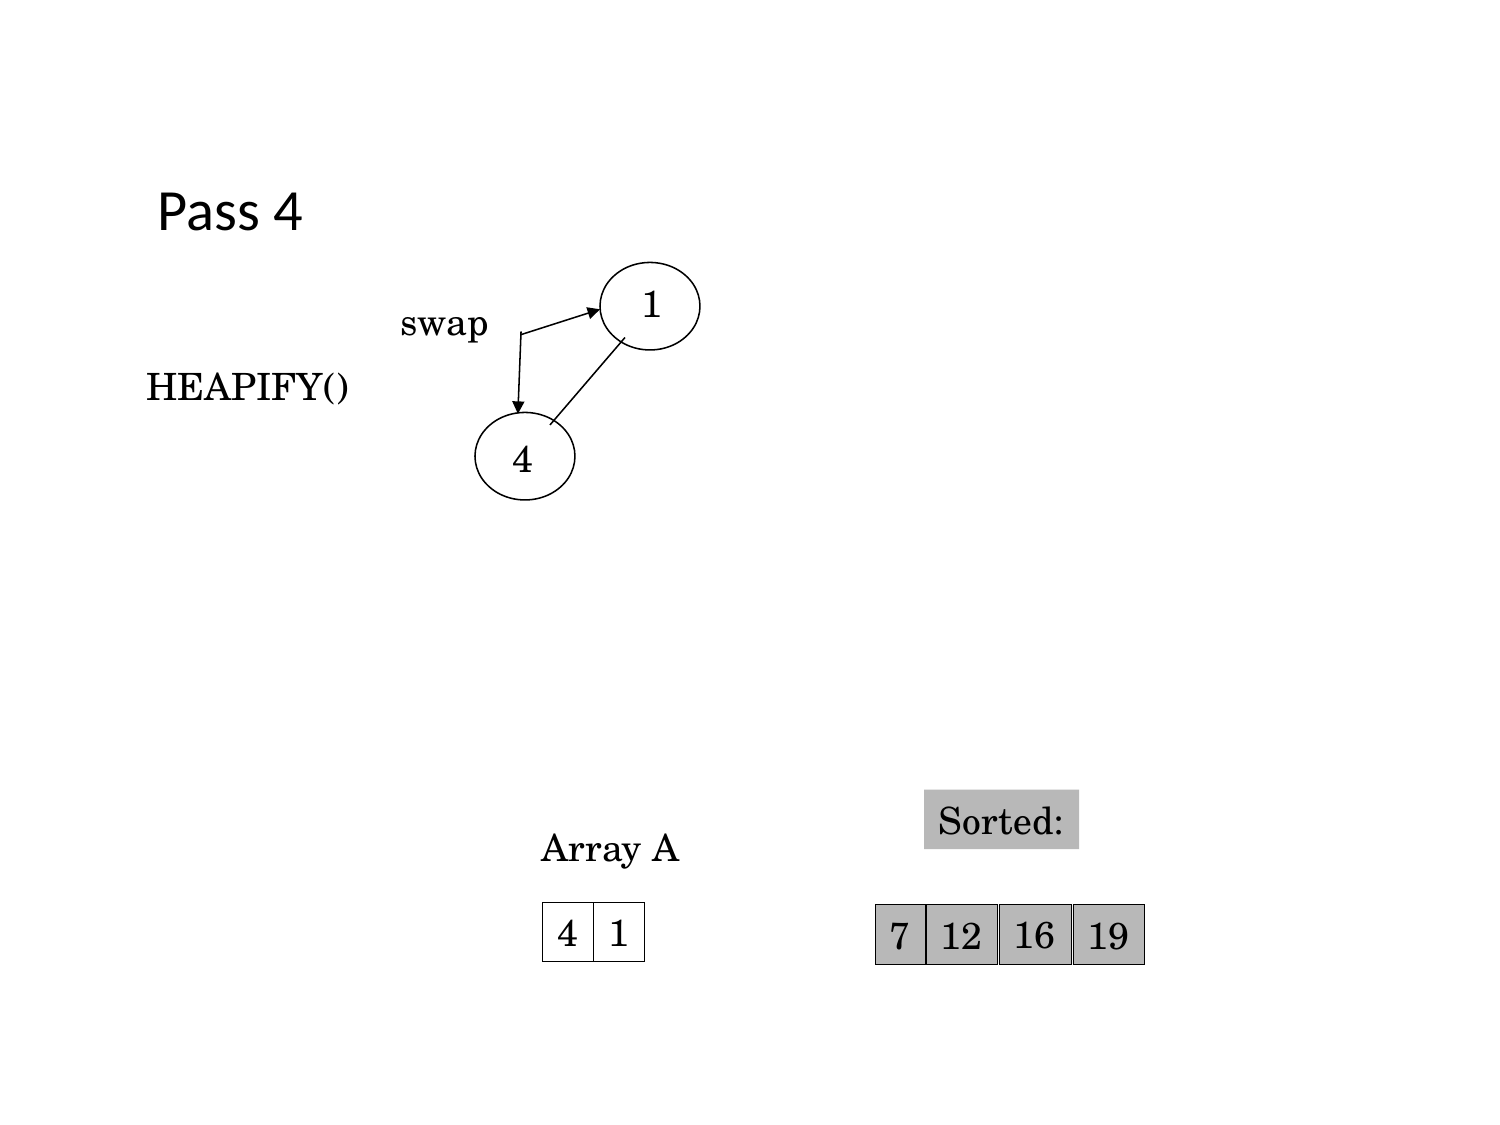

Pass 4

1
swap

HEAPIFY()

4
Sorted:
Array A
4
1
16
19
7
12